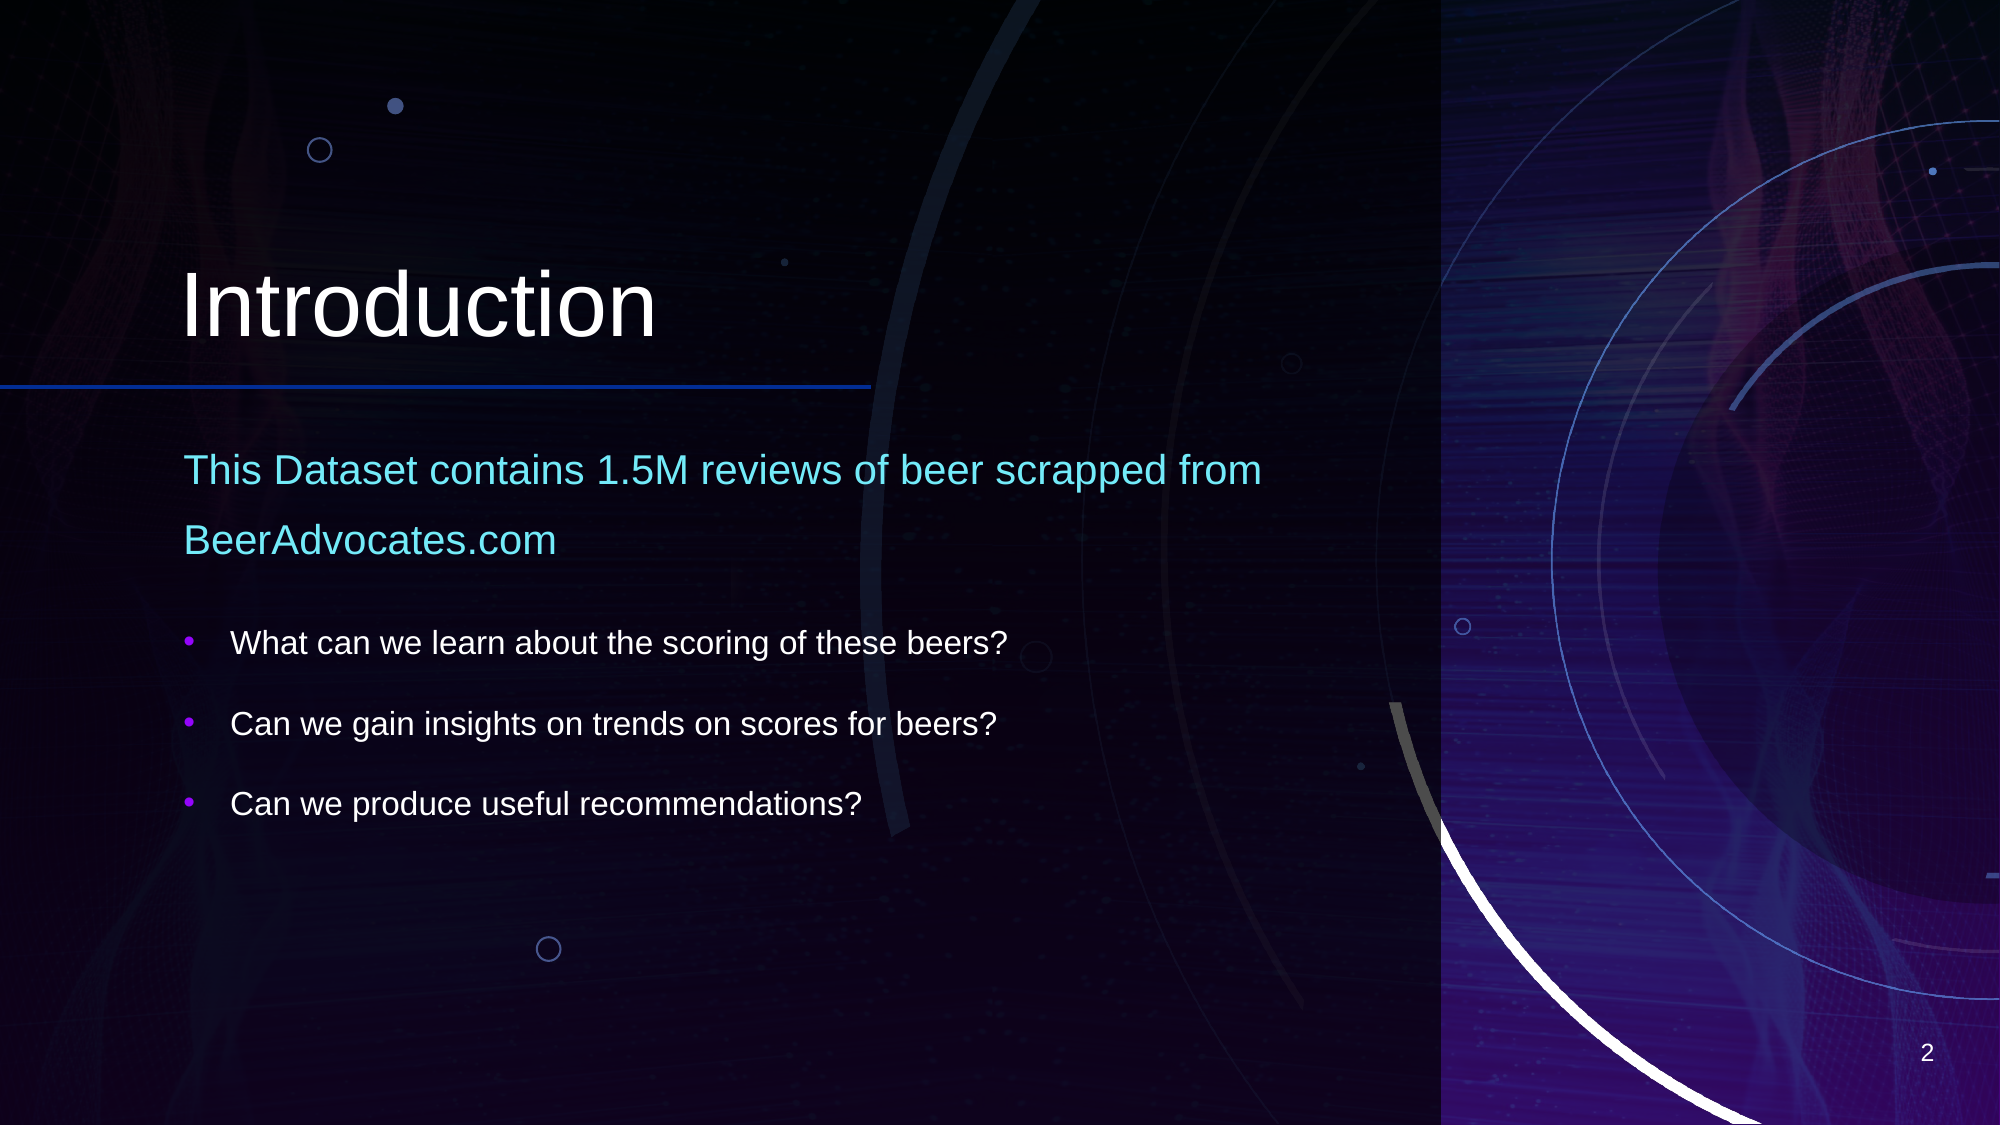

# Introduction
This Dataset contains 1.5M reviews of beer scrapped from BeerAdvocates.com

What can we learn about the scoring of these beers?
Can we gain insights on trends on scores for beers?
Can we produce useful recommendations?

2